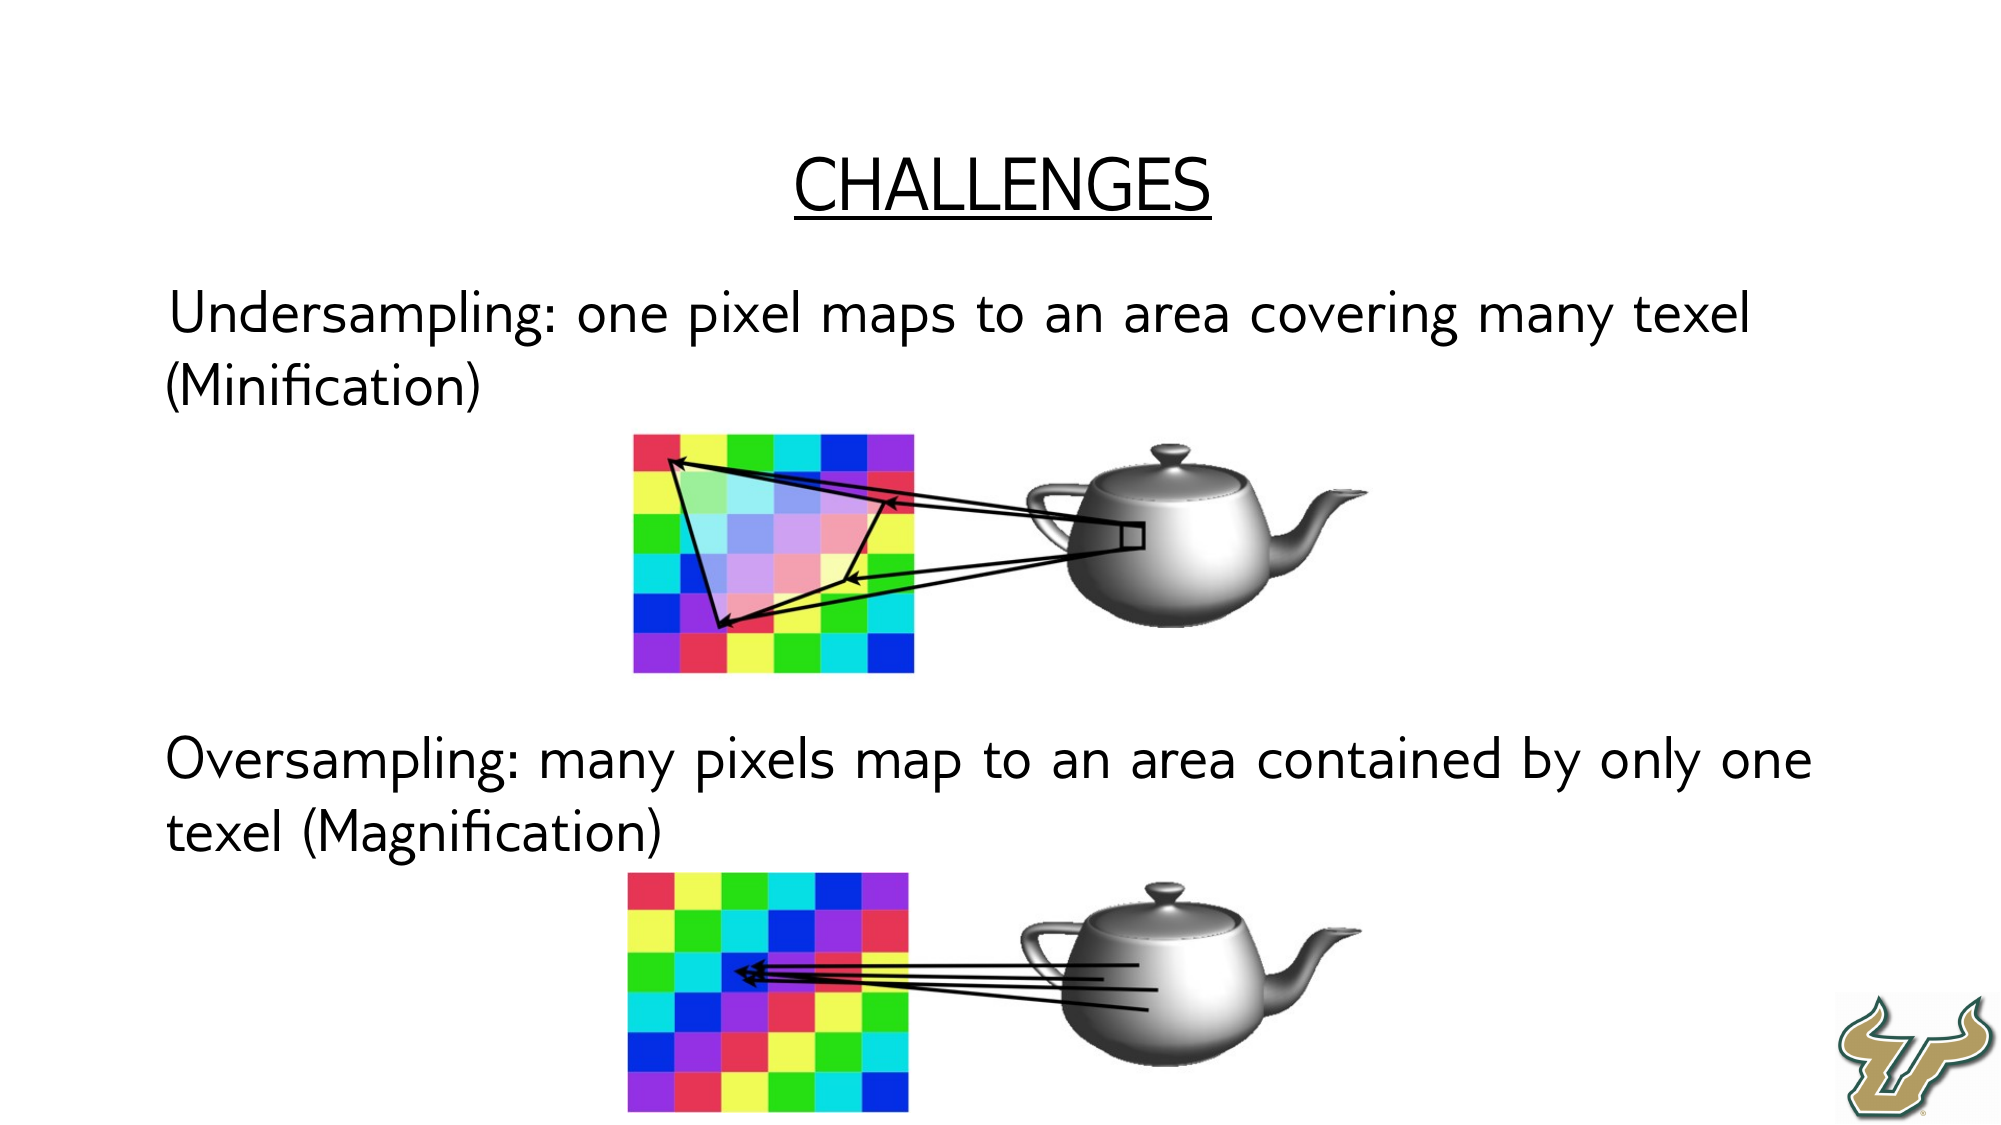

CHALLENGES
Undersampling: one pixel maps to an area covering many texel (Minification)

Oversampling: many pixels map to an area contained by only one texel (Magnification)